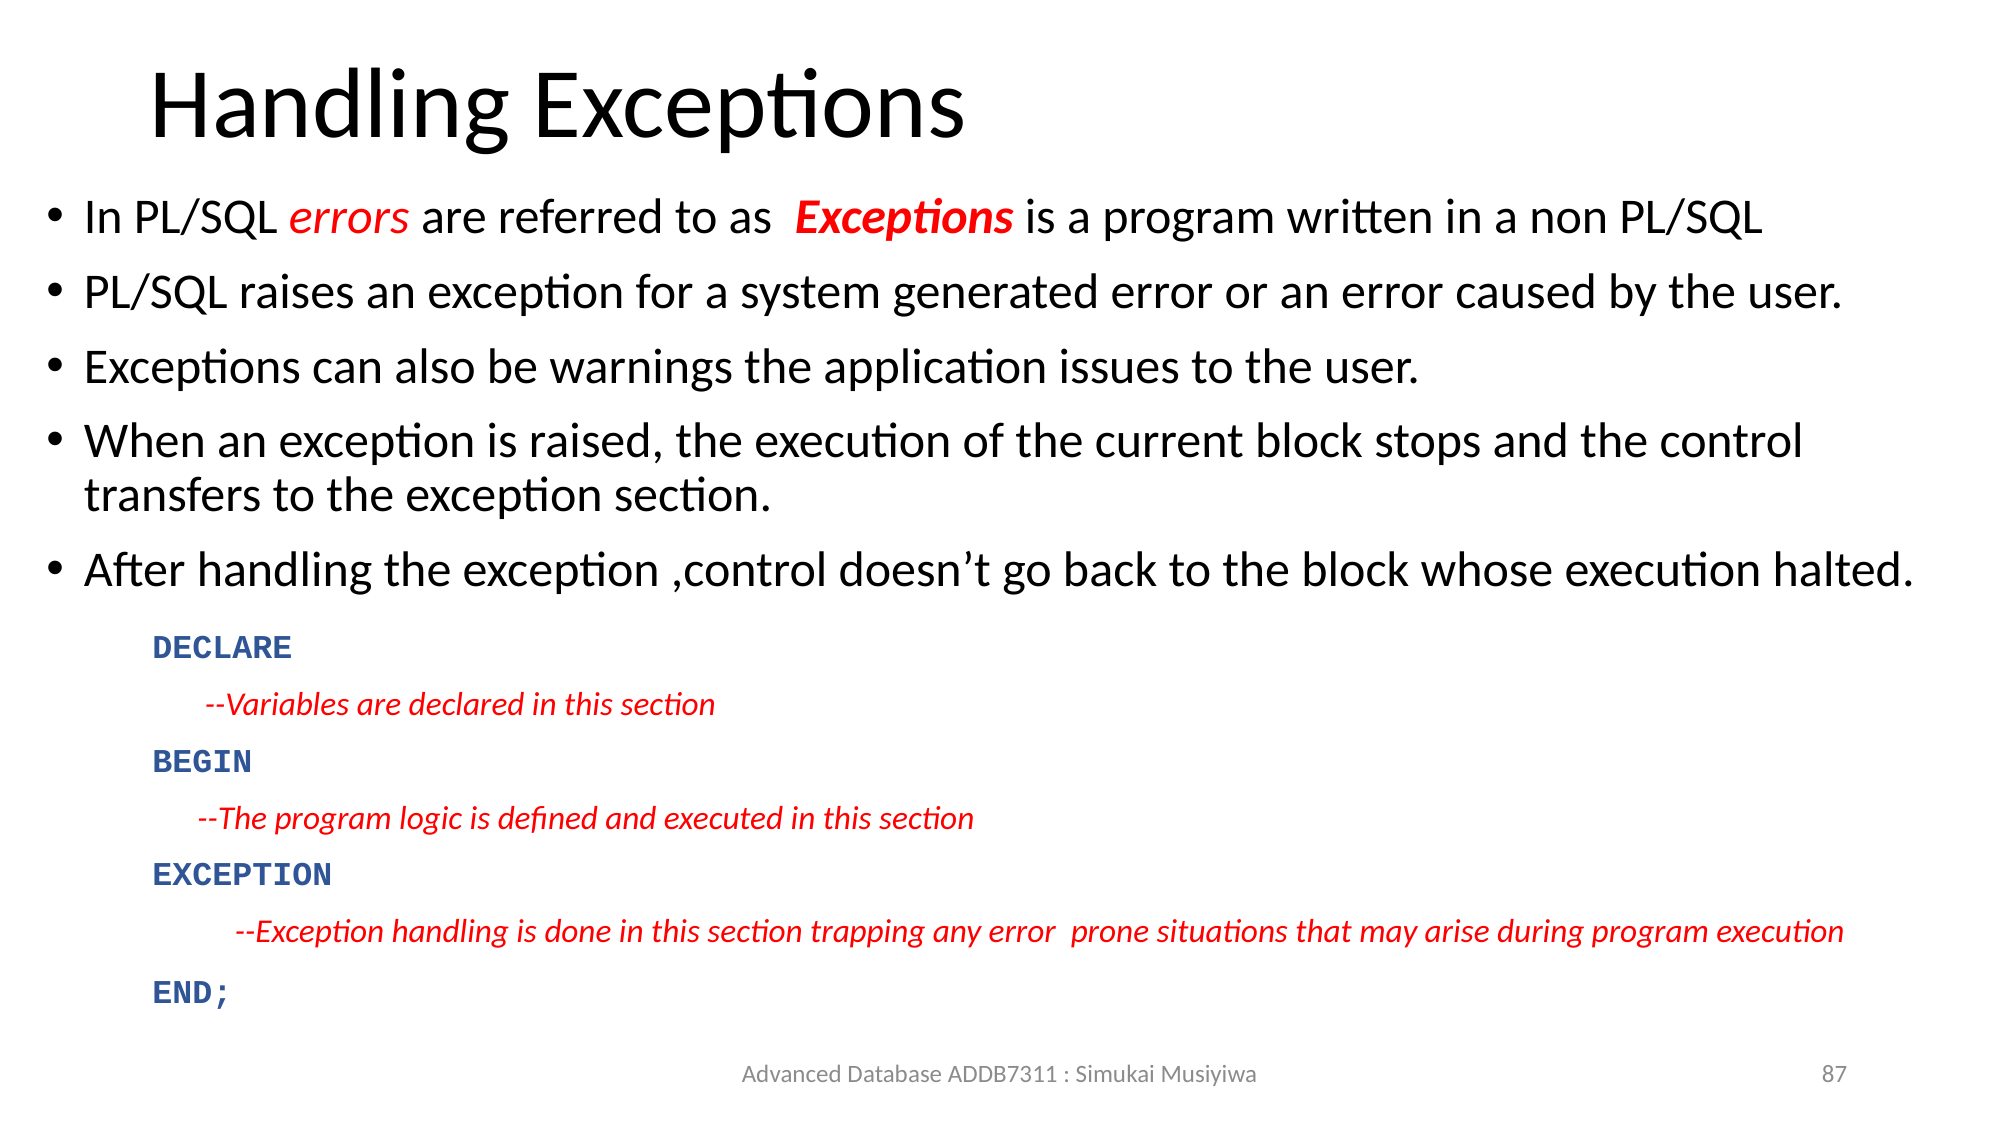

# Handling Exceptions
In PL/SQL errors are referred to as  Exceptions is a program written in a non PL/SQL
PL/SQL raises an exception for a system generated error or an error caused by the user.
Exceptions can also be warnings the application issues to the user.
When an exception is raised, the execution of the current block stops and the control transfers to the exception section.
After handling the exception ,control doesn’t go back to the block whose execution halted.

DECLARE
       --Variables are declared in this section
BEGIN
      --The program logic is defined and executed in this section
EXCEPTION
   --Exception handling is done in this section trapping any error  prone situations that may arise during program execution
END;
Advanced Database ADDB7311 : Simukai Musiyiwa
87